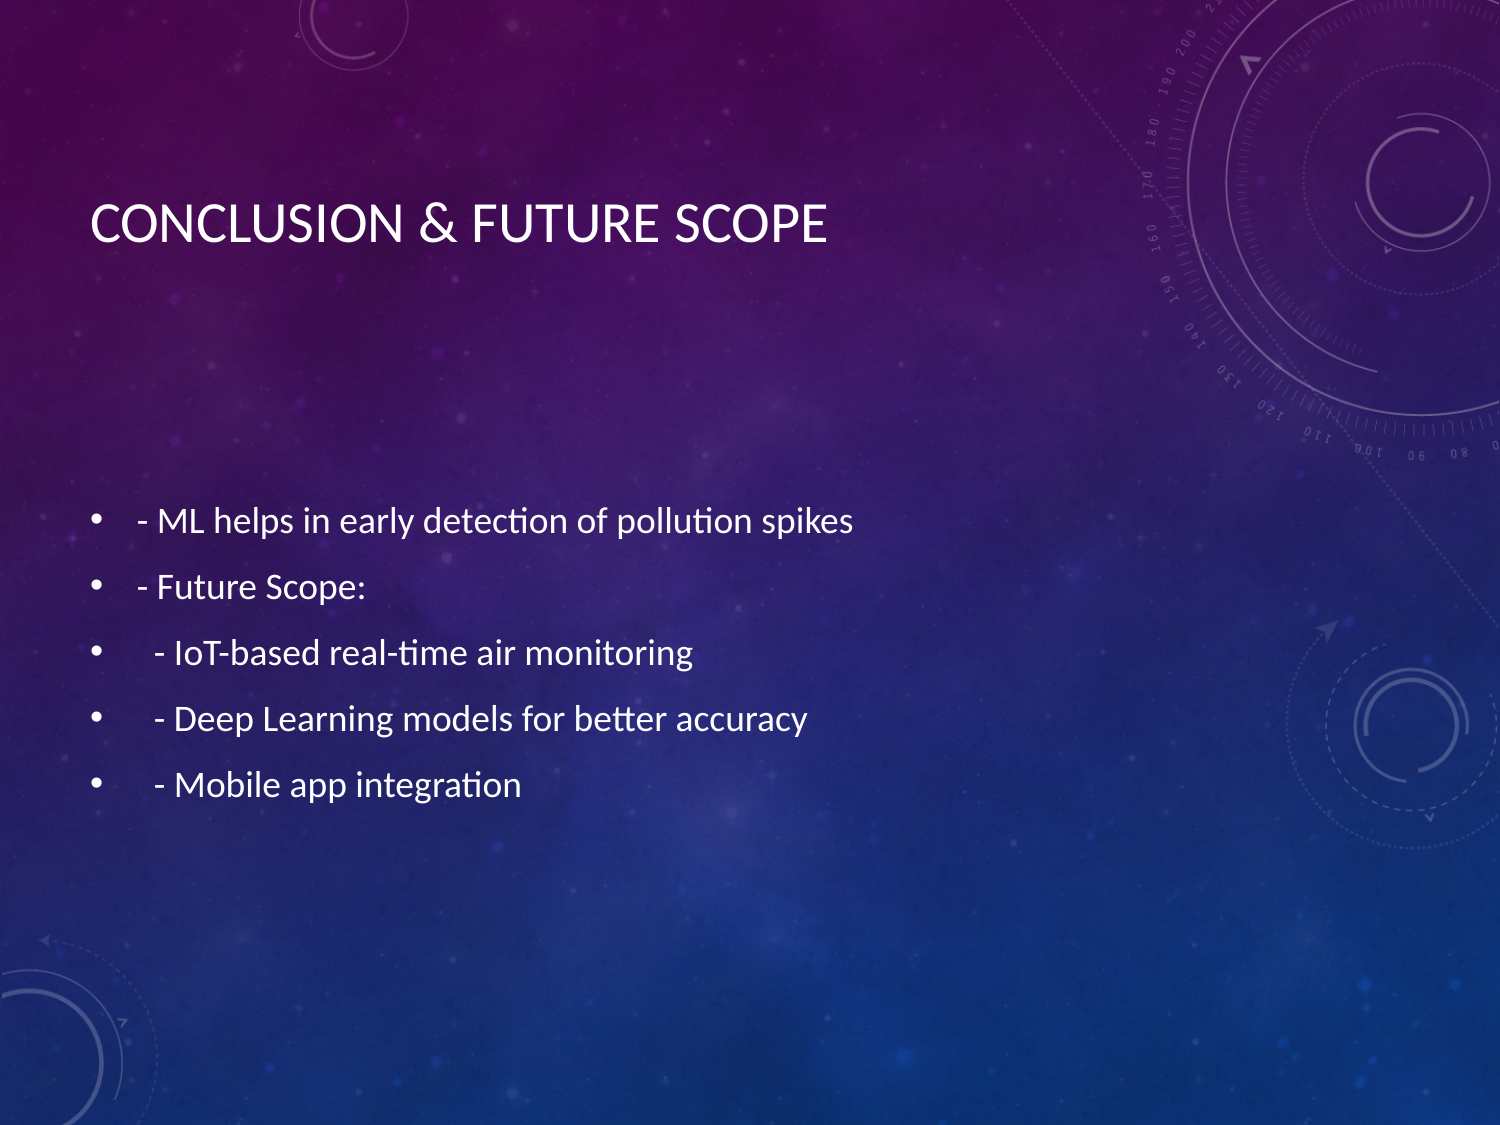

# Conclusion & Future Scope
- ML helps in early detection of pollution spikes
- Future Scope:
  - IoT-based real-time air monitoring
  - Deep Learning models for better accuracy
  - Mobile app integration